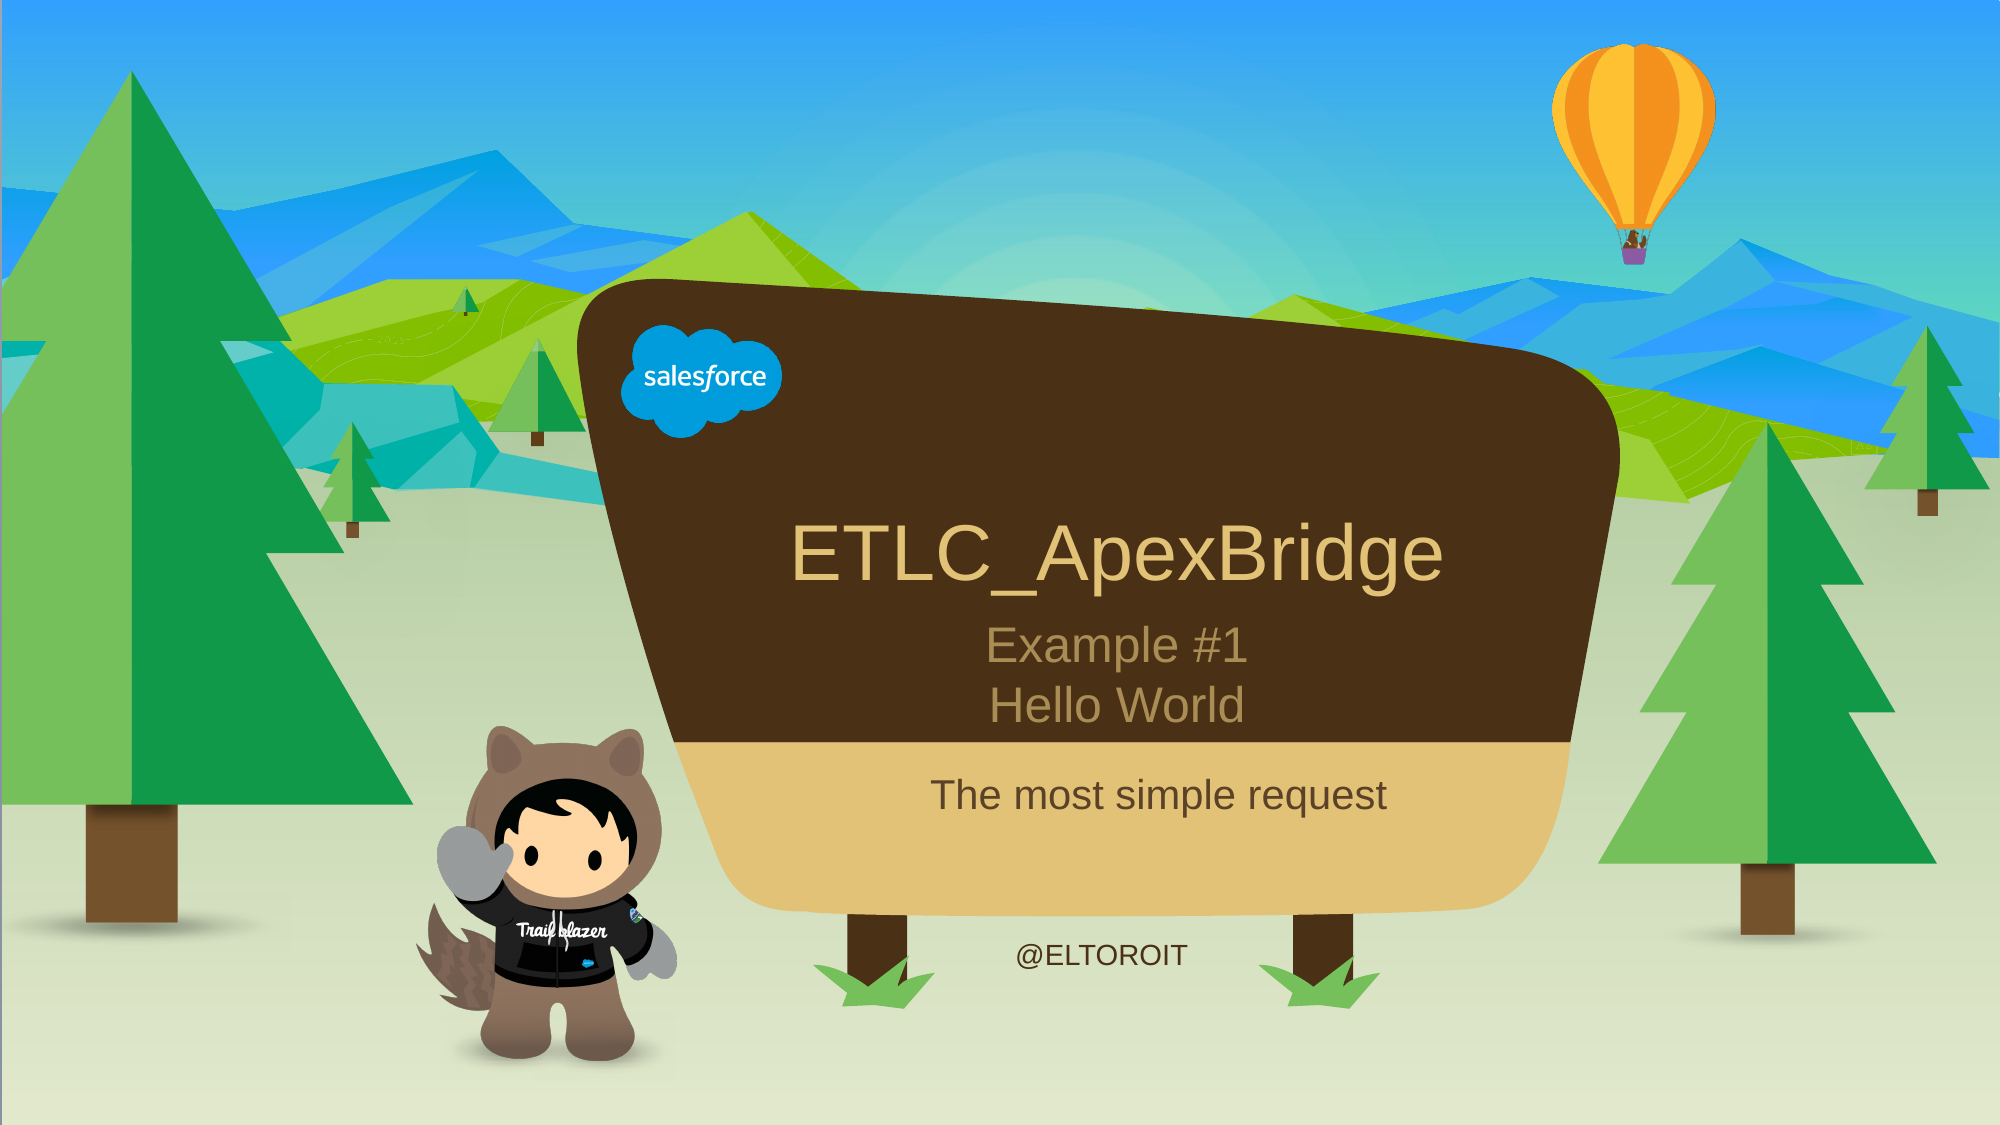

# ETLC_ApexBridge
Example #1
Hello World
The most simple request
@ELTOROIT